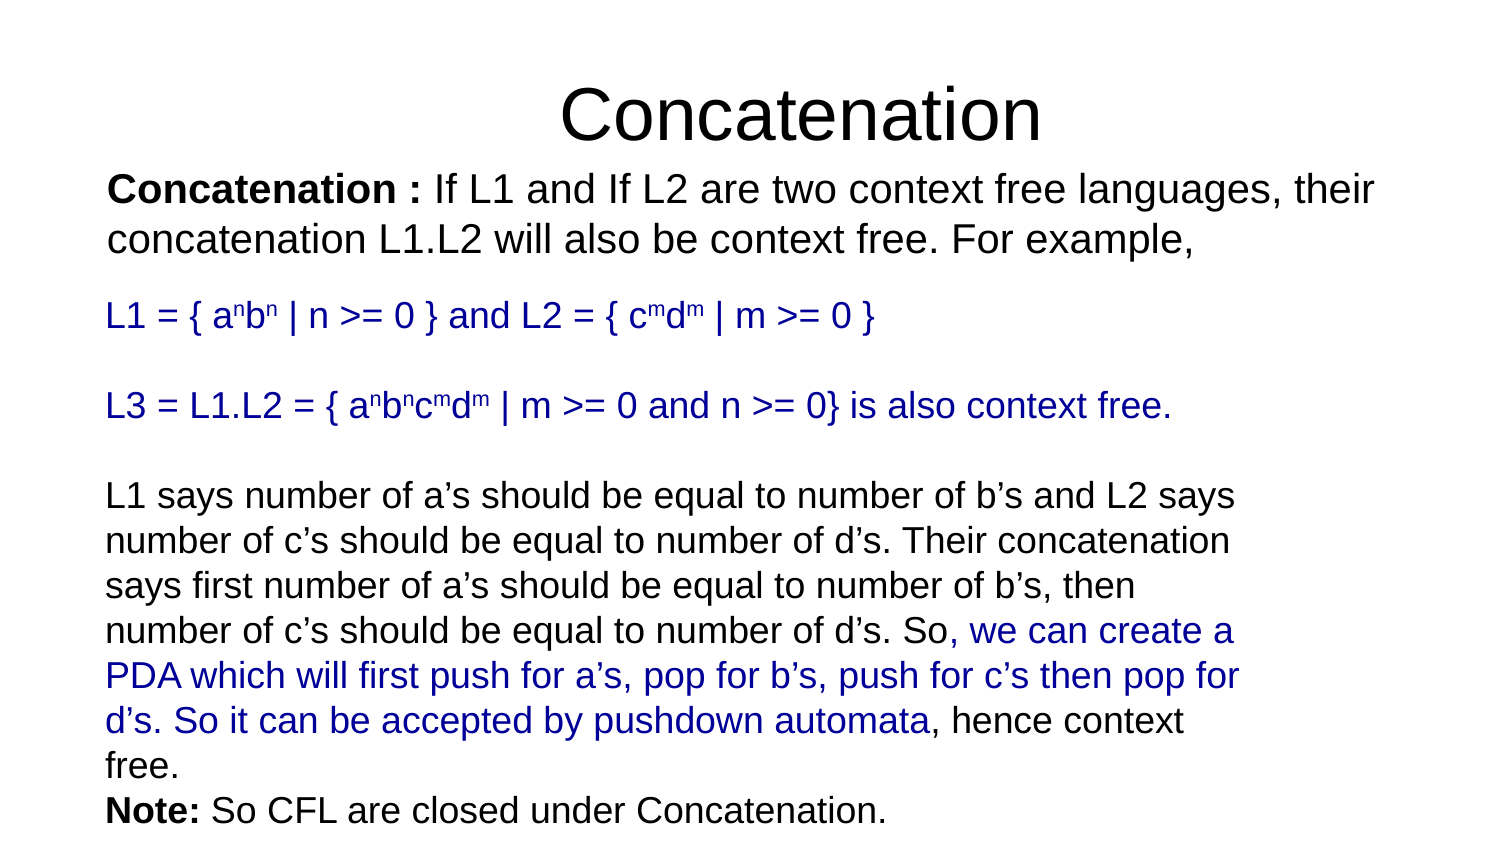

# Concatenation
Concatenation : If L1 and If L2 are two context free languages, their concatenation L1.L2 will also be context free. For example,
L1 = { anbn | n >= 0 } and L2 = { cmdm | m >= 0 }
L3 = L1.L2 = { anbncmdm | m >= 0 and n >= 0} is also context free.
L1 says number of a’s should be equal to number of b’s and L2 says number of c’s should be equal to number of d’s. Their concatenation says first number of a’s should be equal to number of b’s, then number of c’s should be equal to number of d’s. So, we can create a PDA which will first push for a’s, pop for b’s, push for c’s then pop for d’s. So it can be accepted by pushdown automata, hence context free.
Note: So CFL are closed under Concatenation.